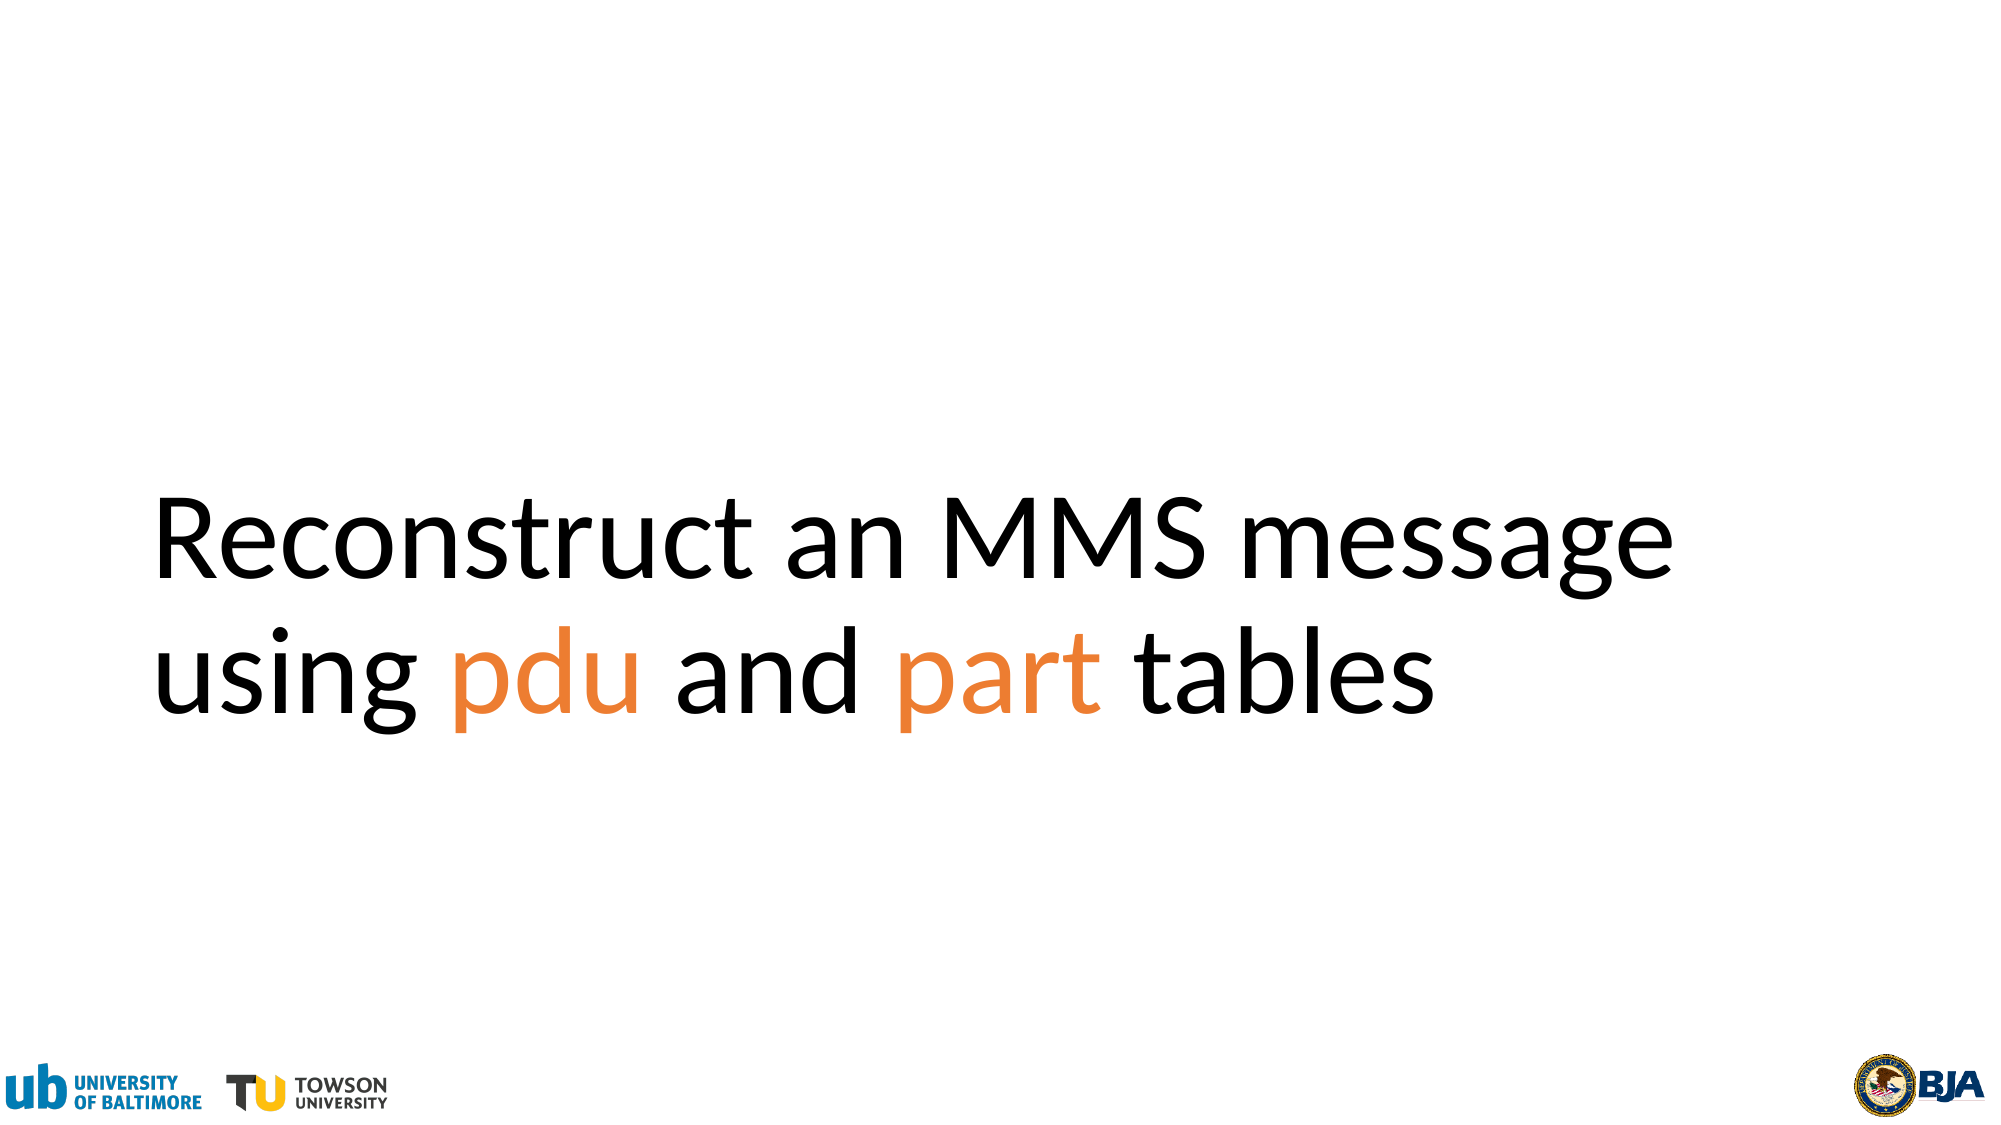

# Reconstruct an MMS message using pdu and part tables